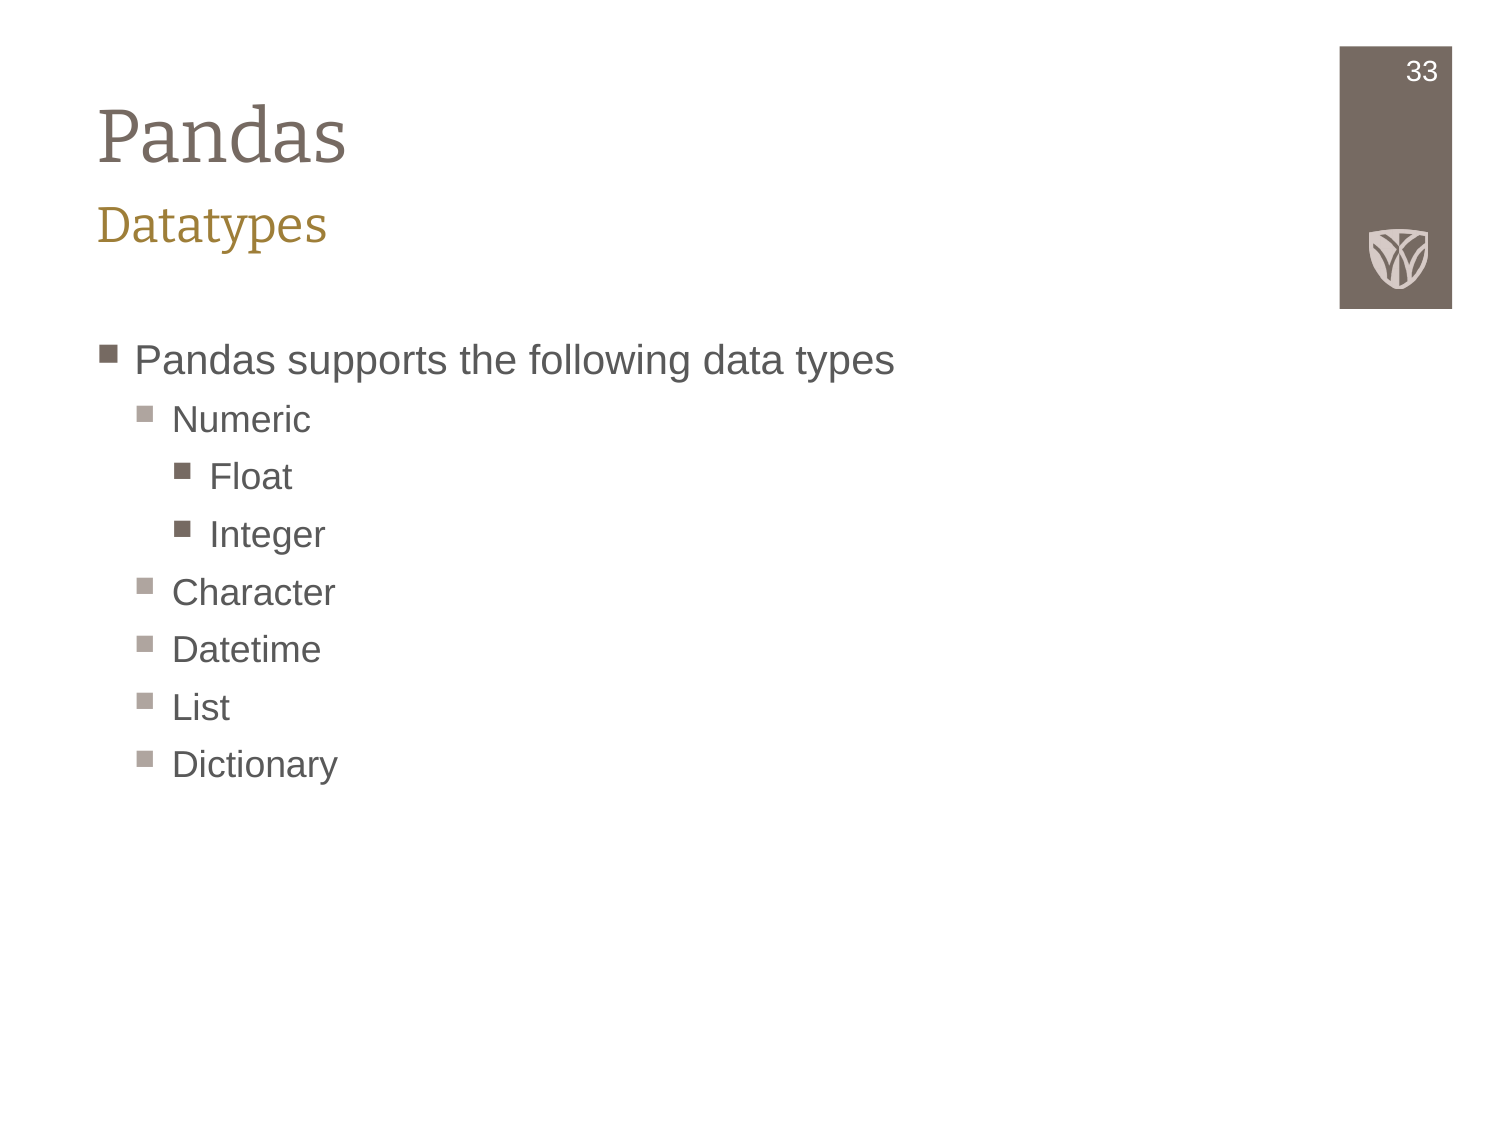

# Pandas
33
Datatypes
Pandas supports the following data types
Numeric
Float
Integer
Character
Datetime
List
Dictionary